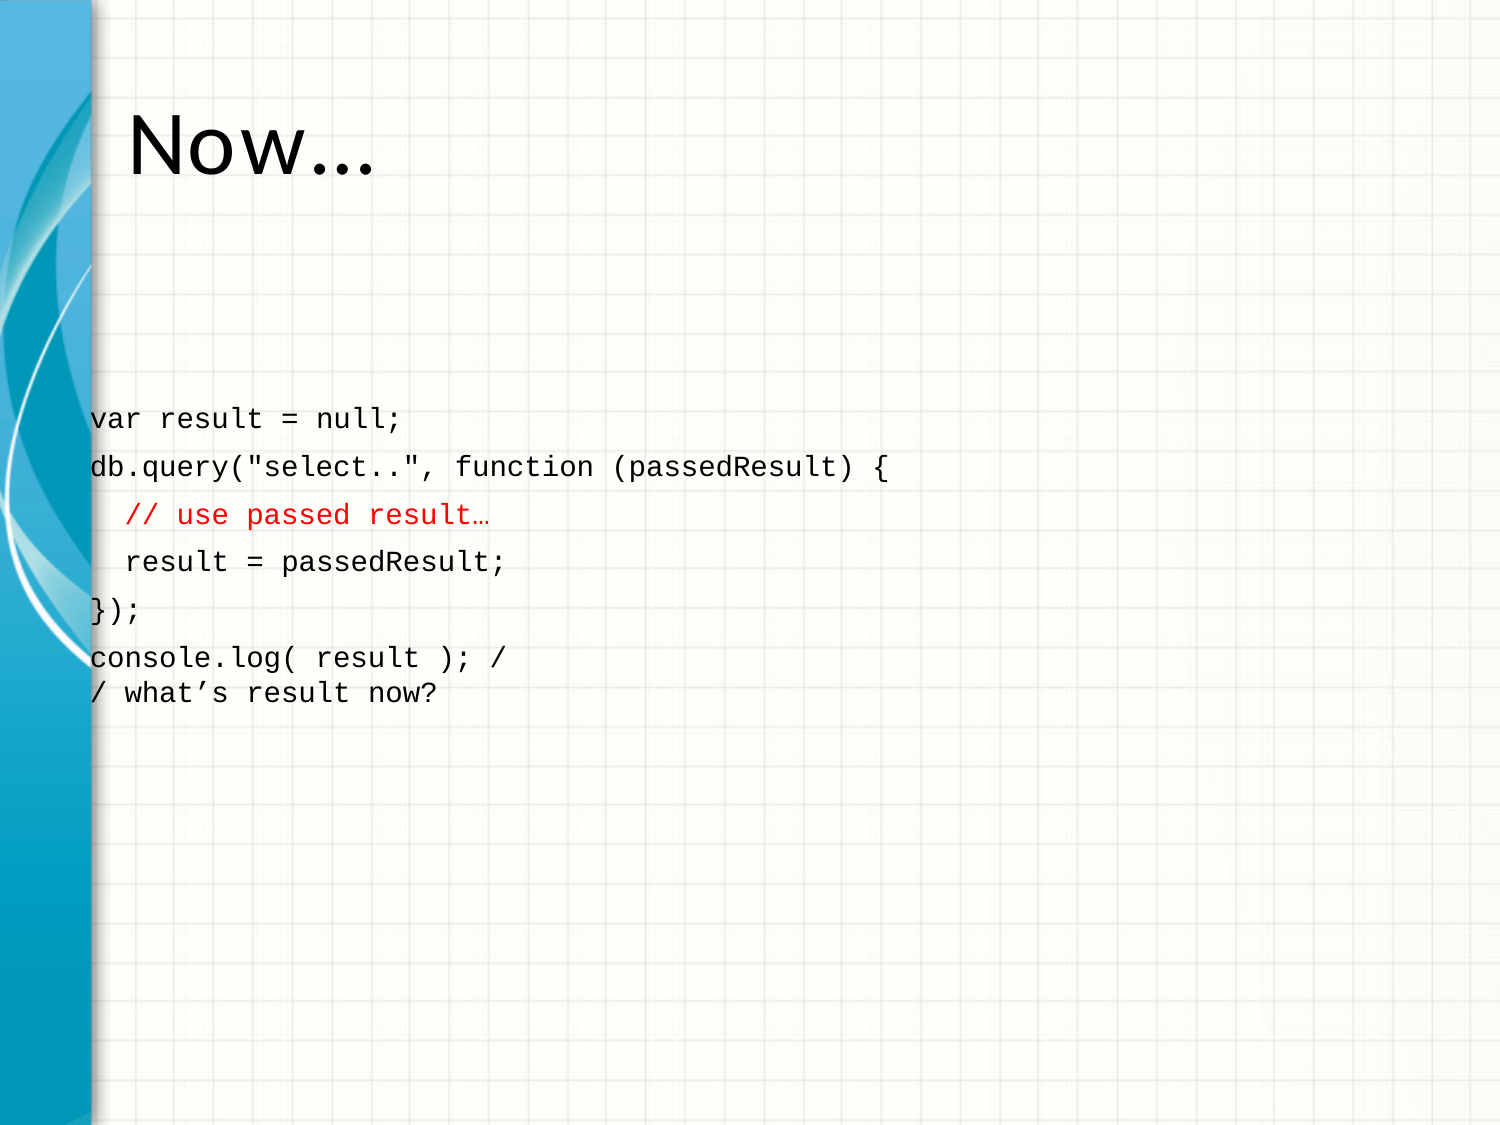

# Now…
var result = null;
db.query("select..", function (passedResult) {
// use passed result…  result = passedResult;
});
console.log( result ); // what’s result now?